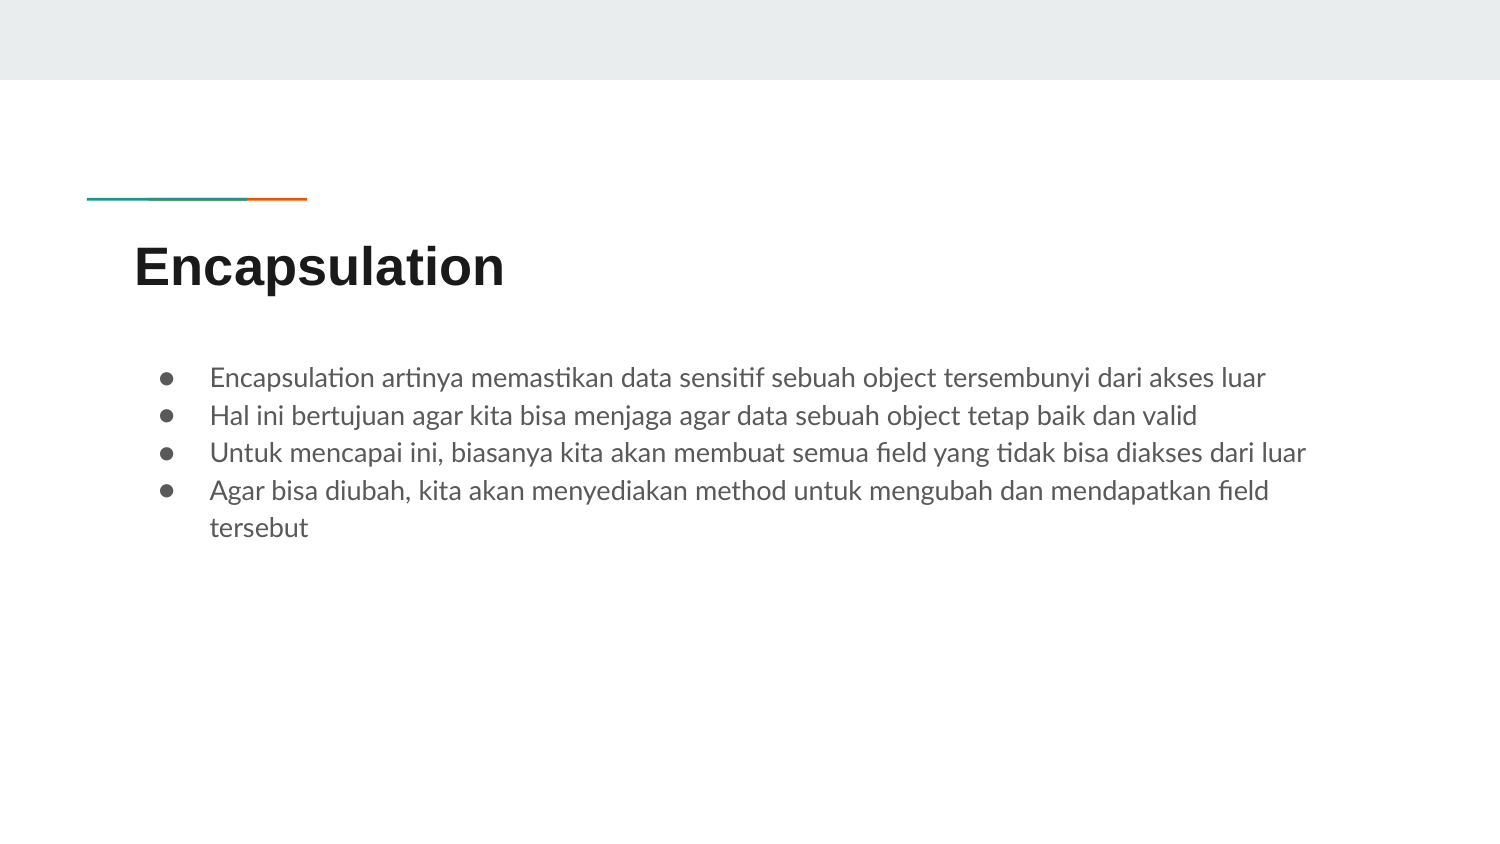

# Encapsulation
Encapsulation artinya memastikan data sensitif sebuah object tersembunyi dari akses luar
Hal ini bertujuan agar kita bisa menjaga agar data sebuah object tetap baik dan valid
Untuk mencapai ini, biasanya kita akan membuat semua field yang tidak bisa diakses dari luar
Agar bisa diubah, kita akan menyediakan method untuk mengubah dan mendapatkan field tersebut